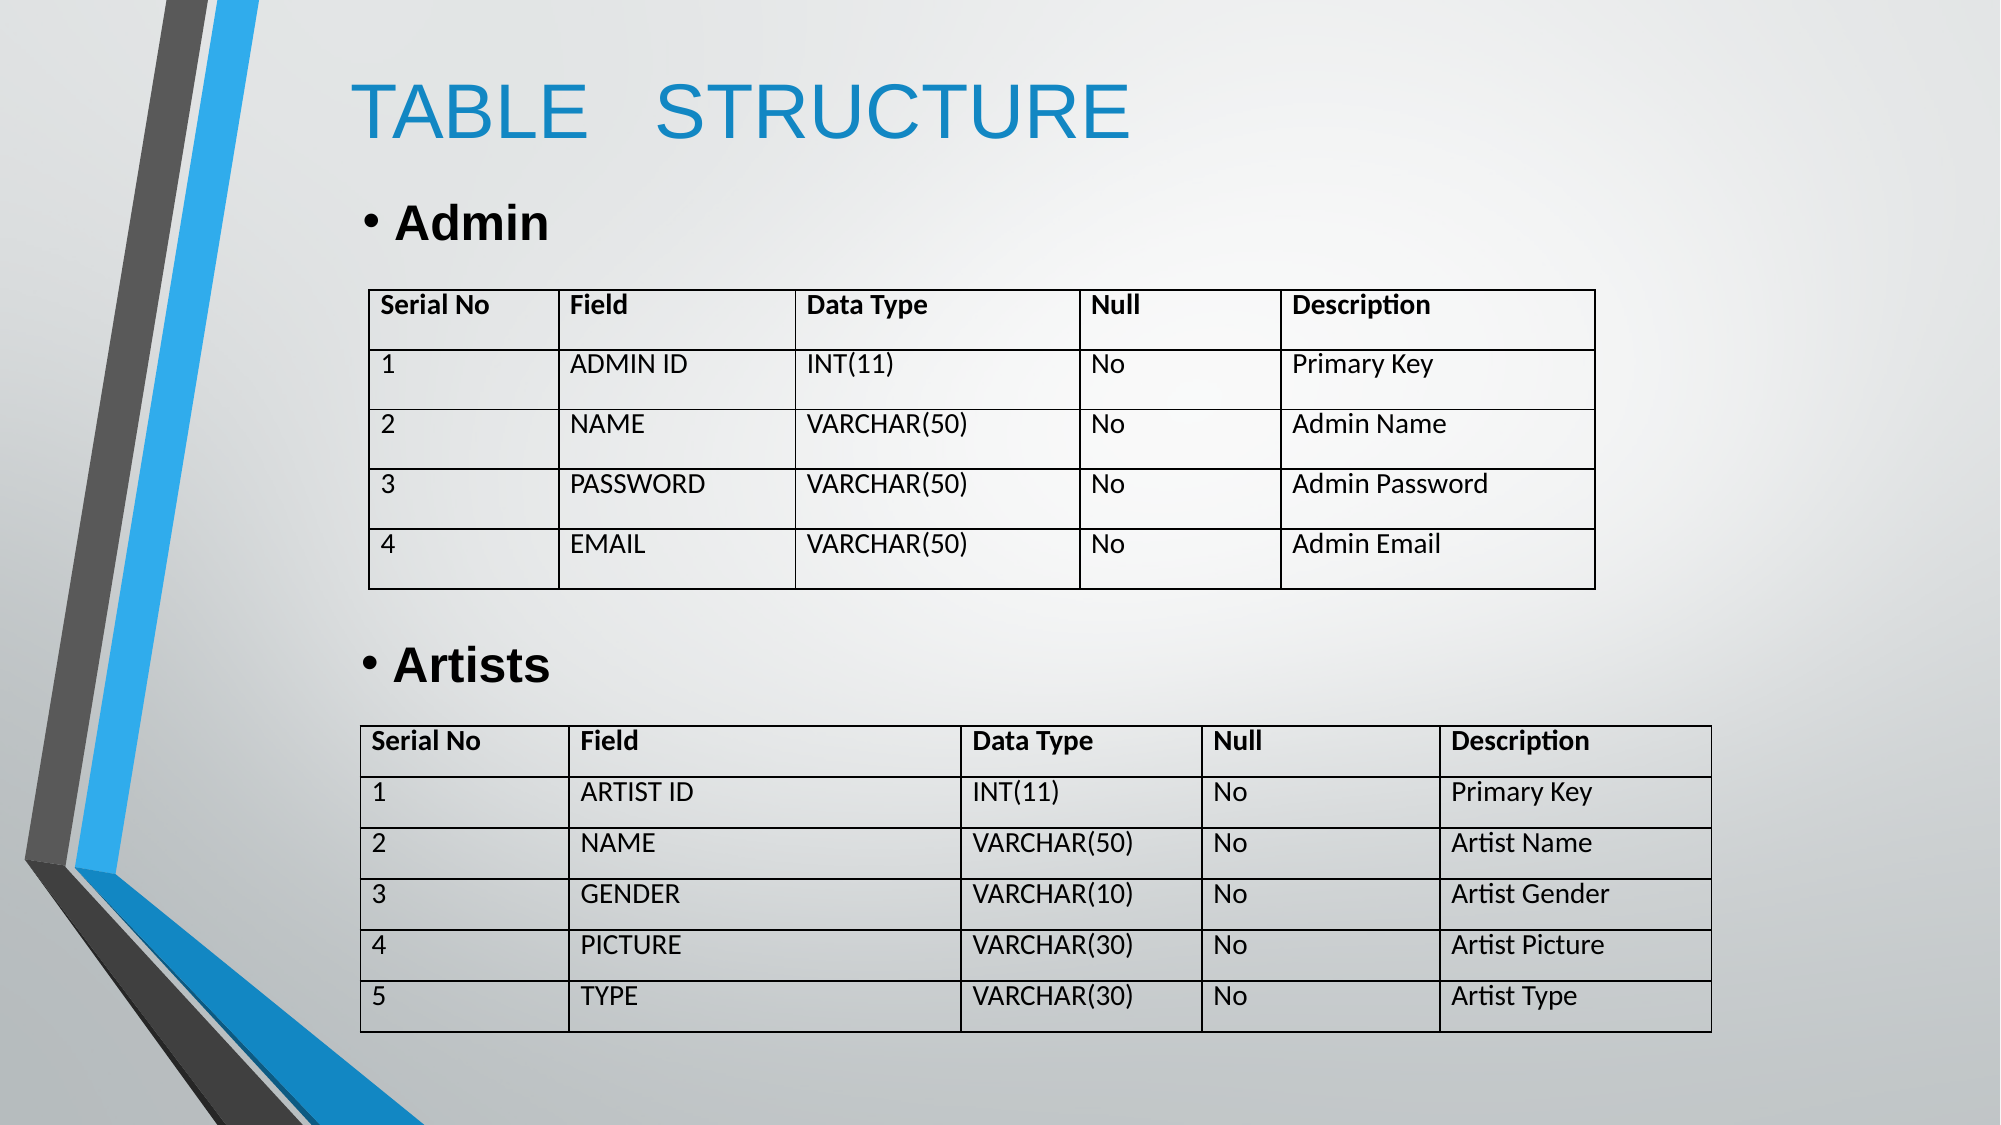

TABLE   STRUCTURE
 Admin
| Serial No | Field | Data Type | Null | Description |
| --- | --- | --- | --- | --- |
| 1 | ADMIN ID | INT(11) | No | Primary Key |
| 2 | NAME | VARCHAR(50) | No | Admin Name |
| 3 | PASSWORD | VARCHAR(50) | No | Admin Password |
| 4 | EMAIL | VARCHAR(50) | No | Admin Email |
 Artists
| Serial No | Field | Data Type | Null | Description |
| --- | --- | --- | --- | --- |
| 1 | ARTIST ID | INT(11) | No | Primary Key |
| 2 | NAME | VARCHAR(50) | No | Artist Name |
| 3 | GENDER | VARCHAR(10) | No | Artist Gender |
| 4 | PICTURE | VARCHAR(30) | No | Artist Picture |
| 5 | TYPE | VARCHAR(30) | No | Artist Type |